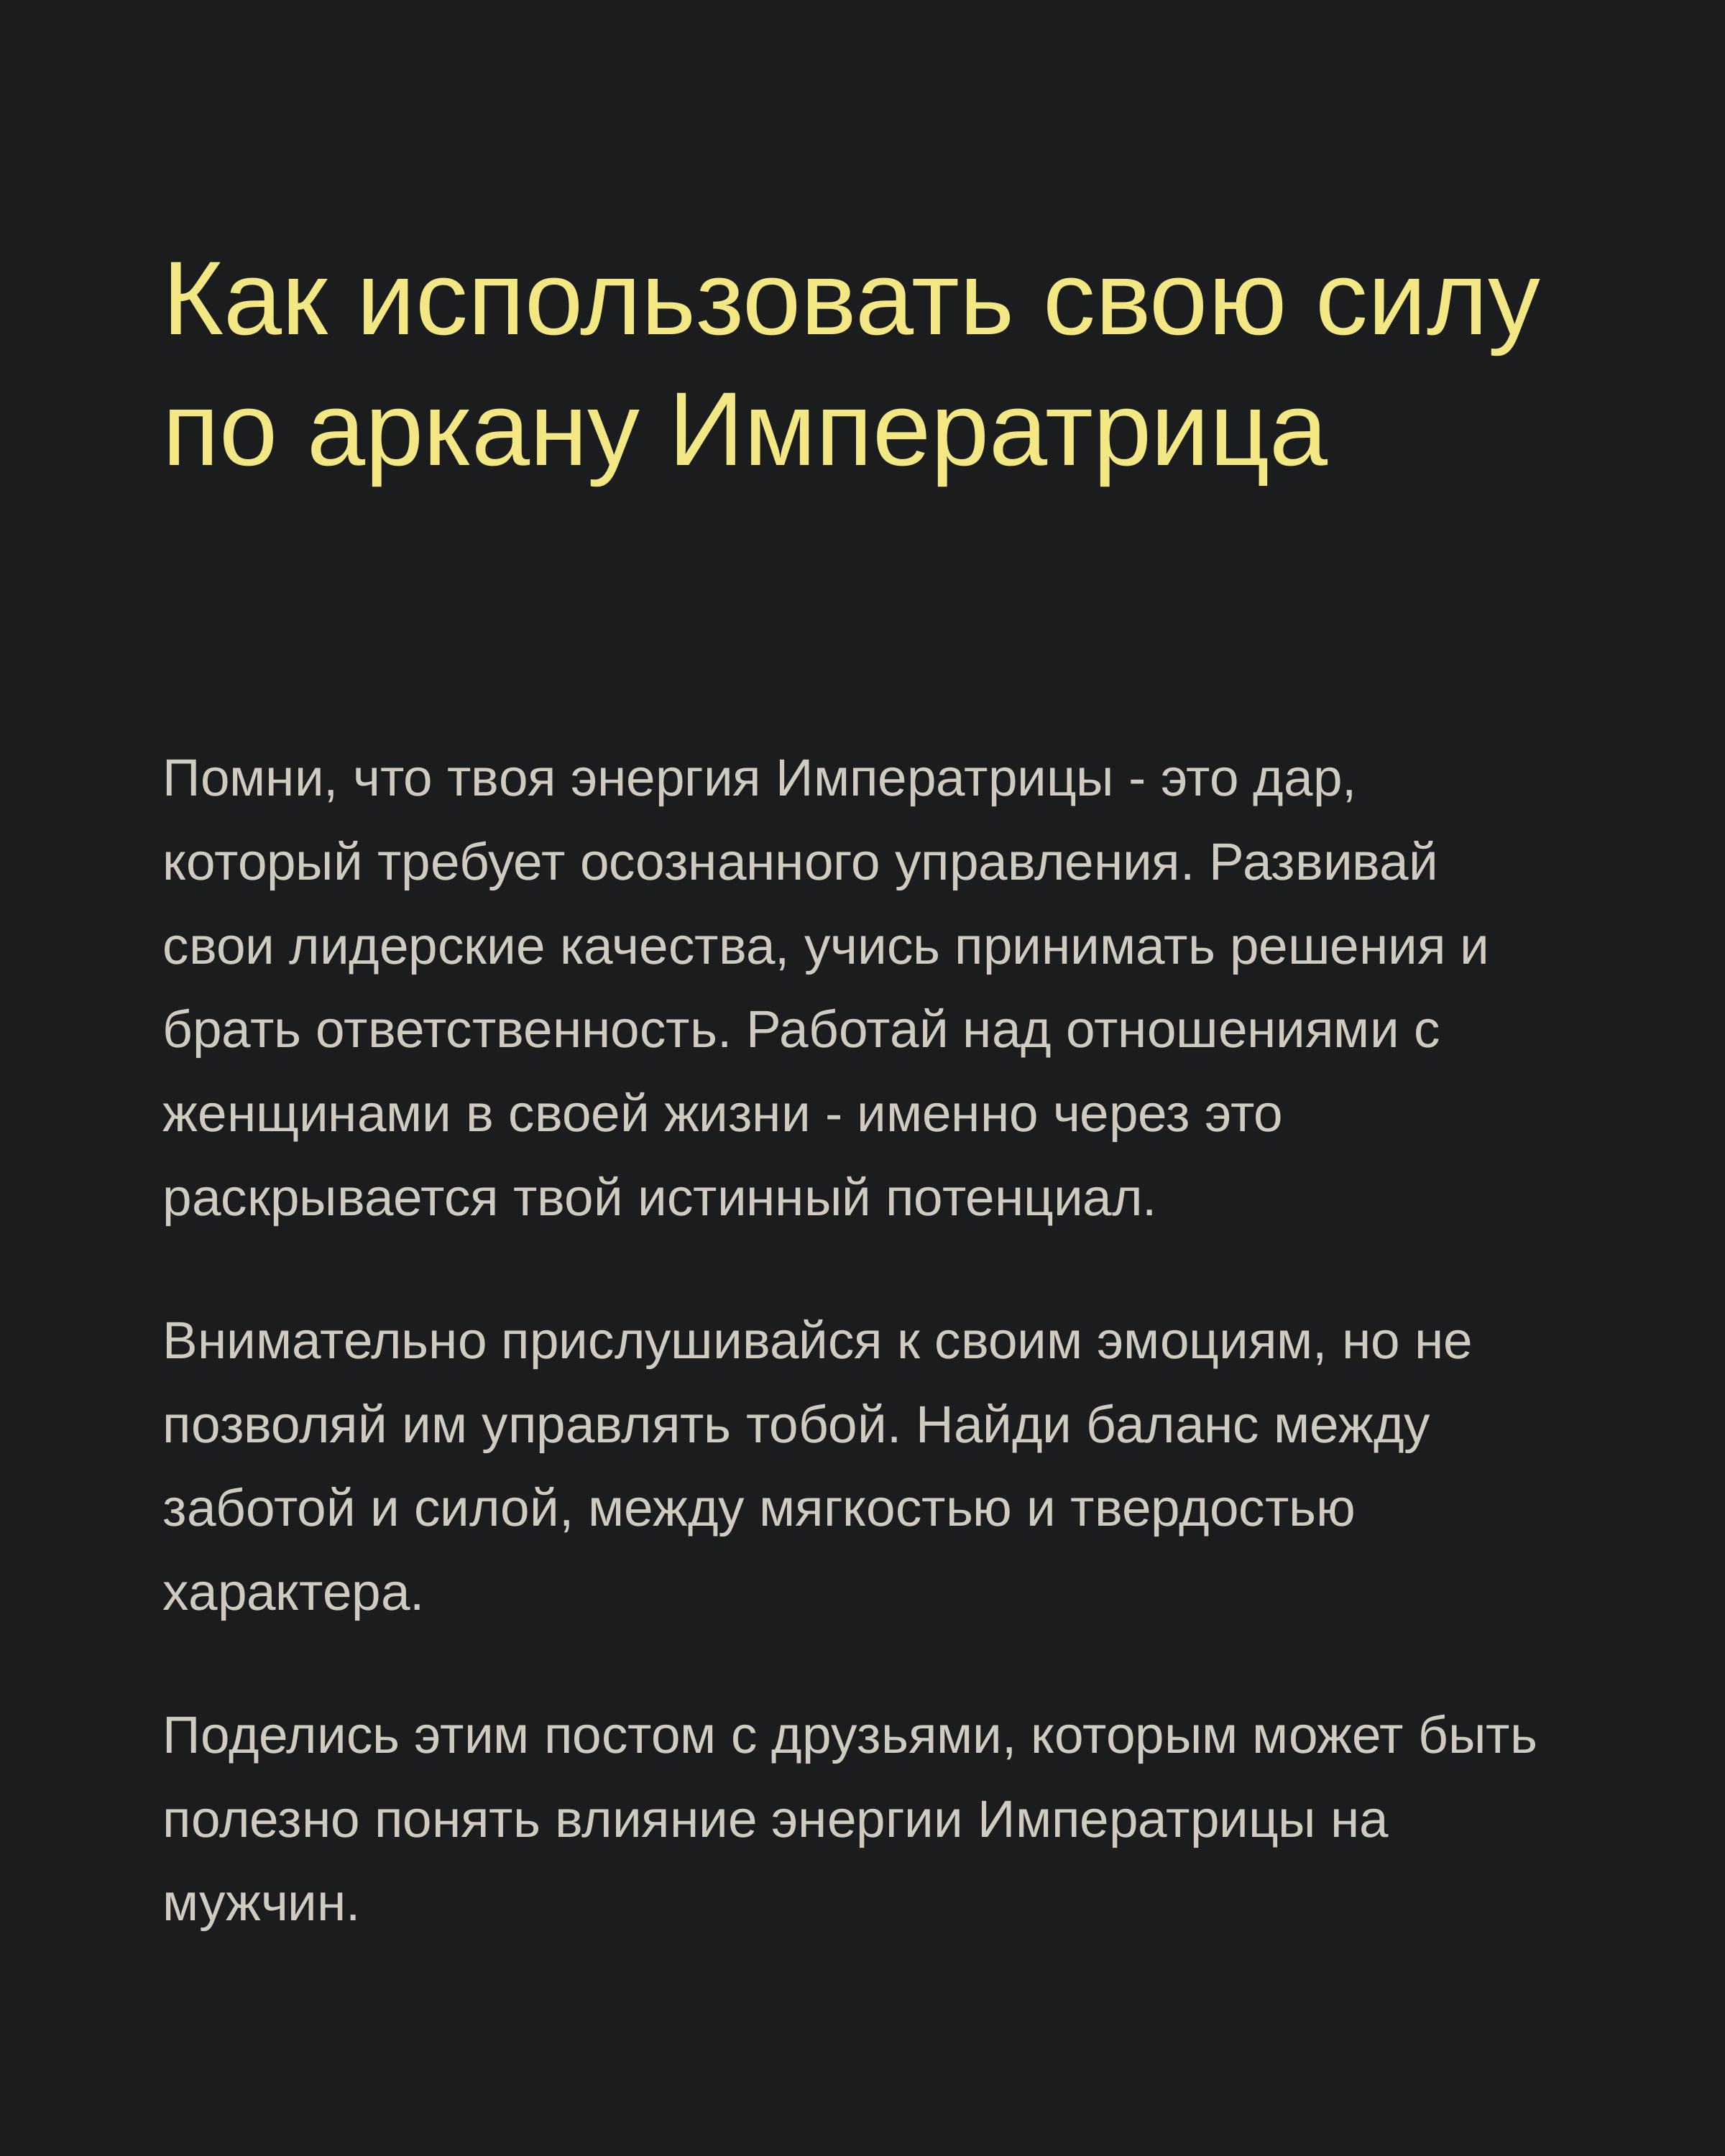

Как использовать свою силу по аркану Императрица
Помни, что твоя энергия Императрицы - это дар, который требует осознанного управления. Развивай свои лидерские качества, учись принимать решения и брать ответственность. Работай над отношениями с женщинами в своей жизни - именно через это раскрывается твой истинный потенциал.
Внимательно прислушивайся к своим эмоциям, но не позволяй им управлять тобой. Найди баланс между заботой и силой, между мягкостью и твердостью характера.
Поделись этим постом с друзьями, которым может быть полезно понять влияние энергии Императрицы на мужчин.